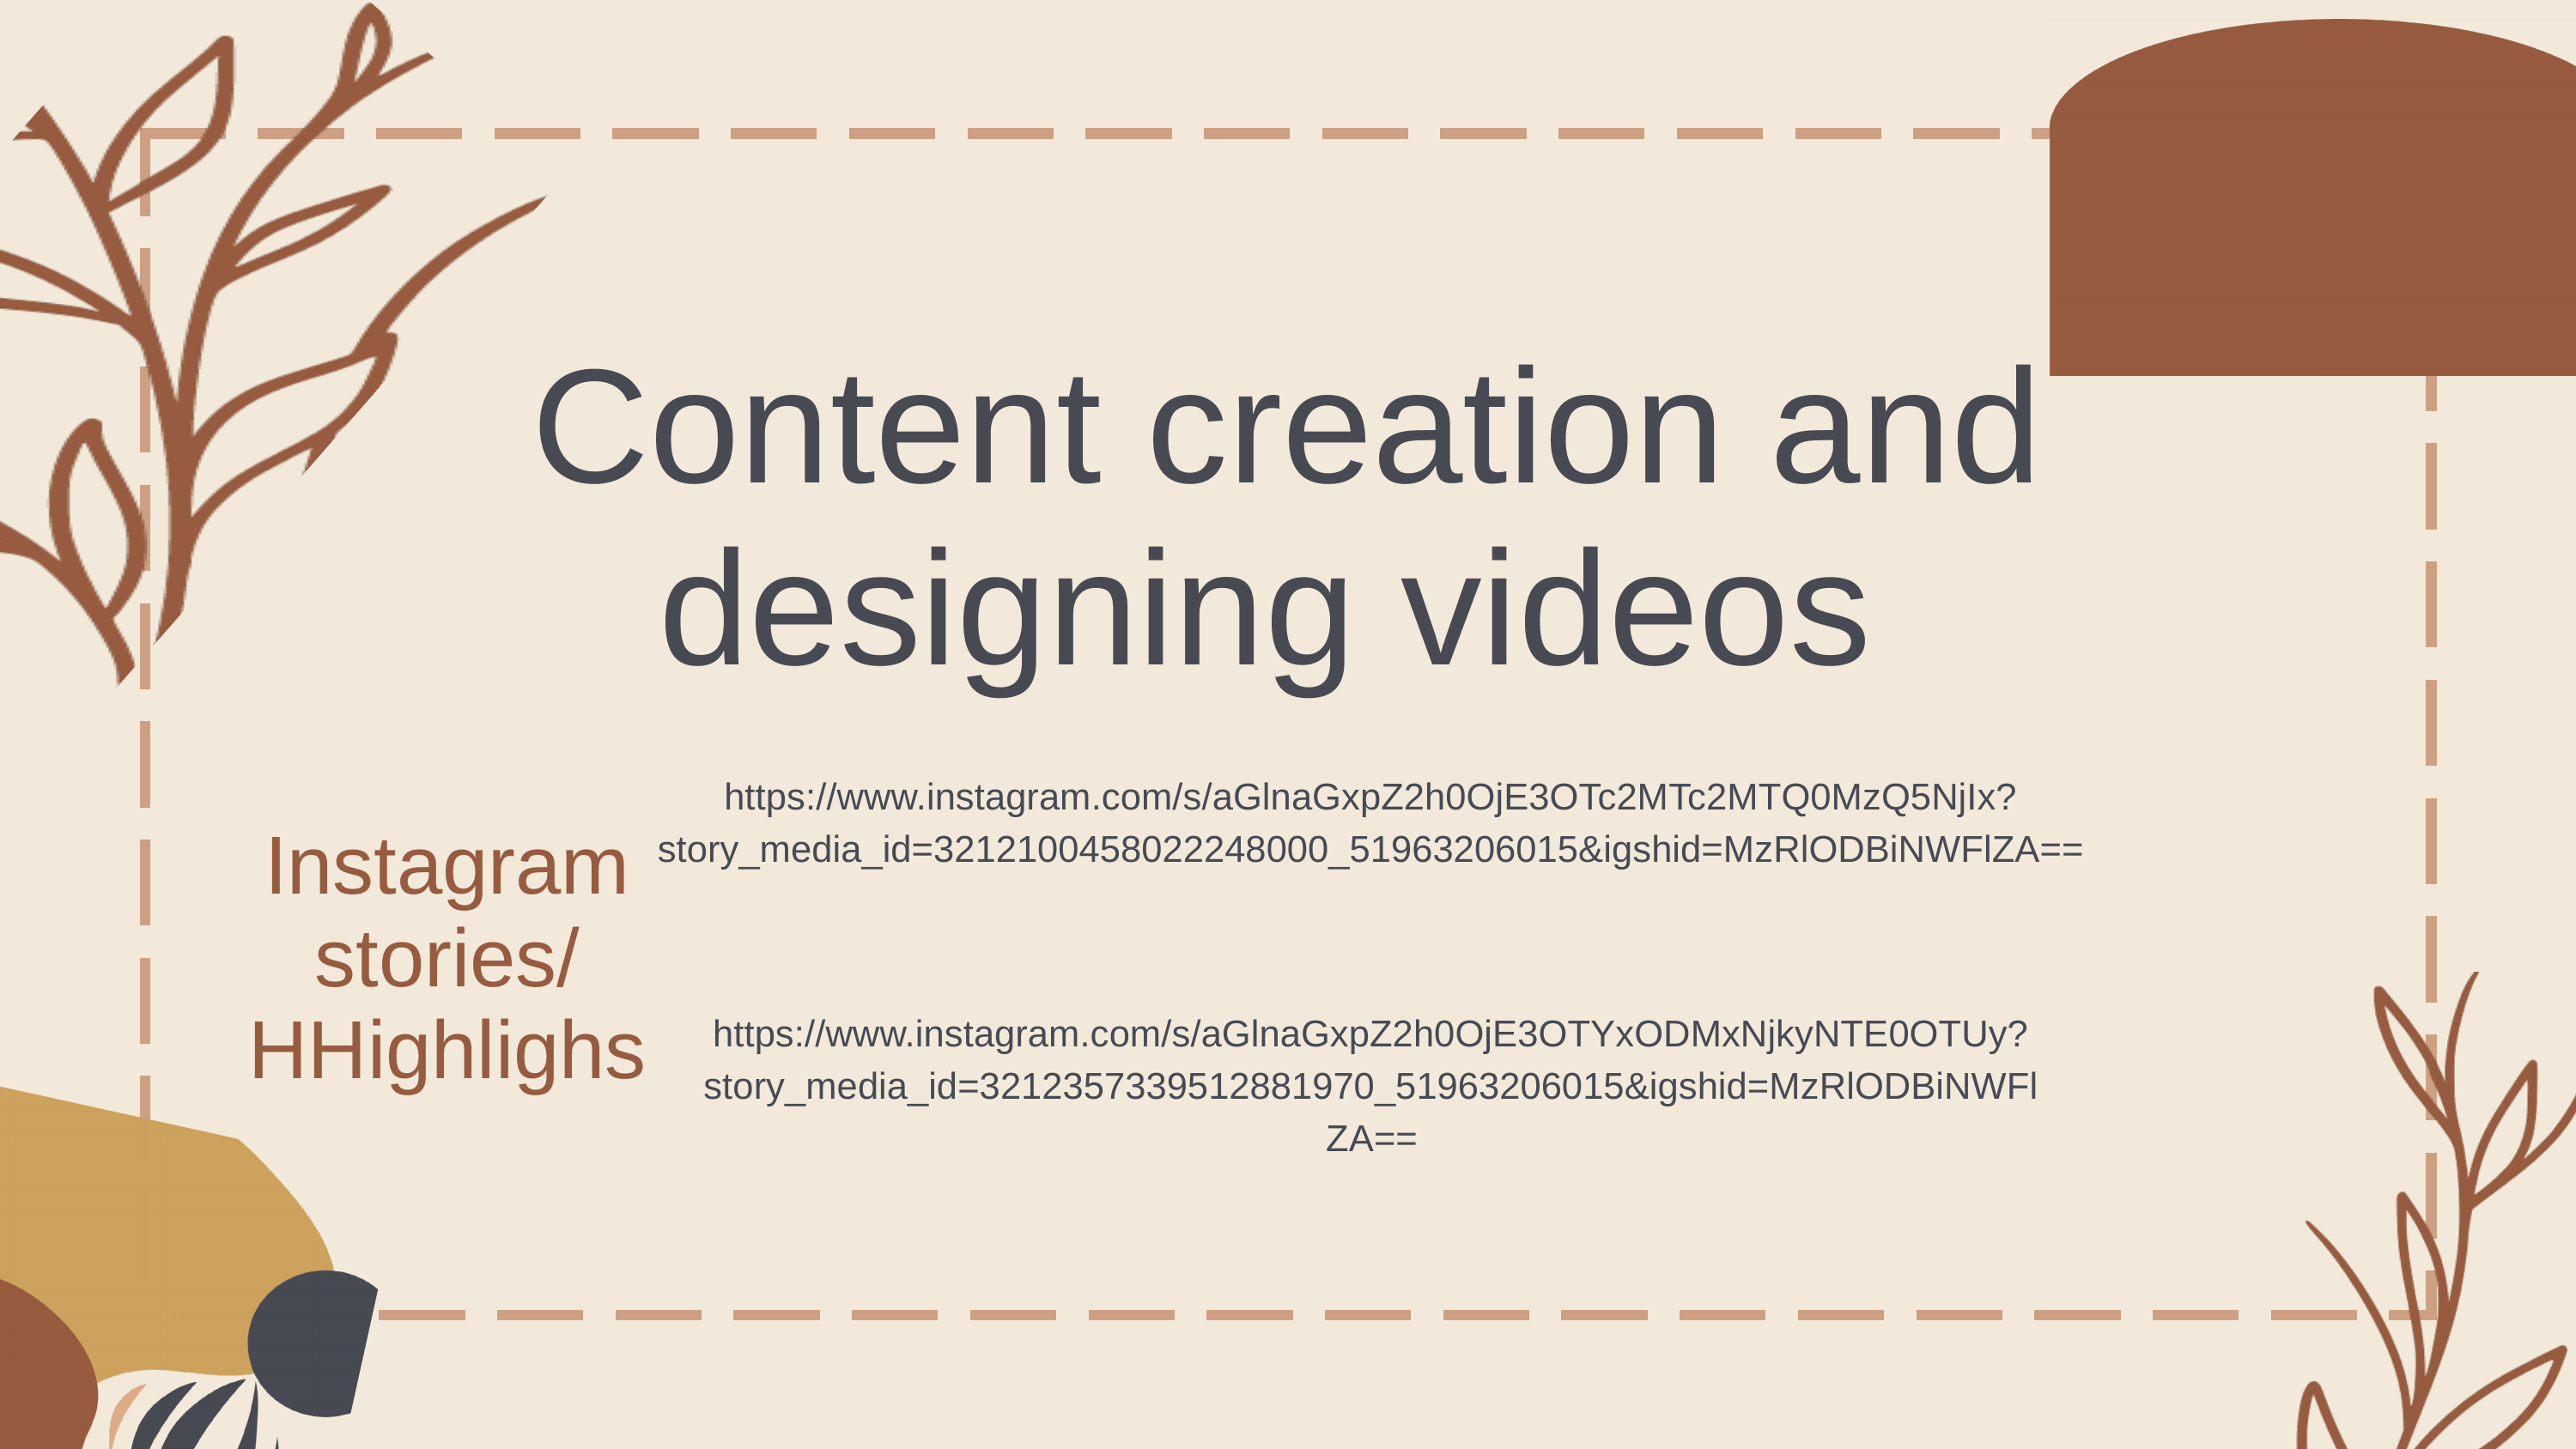

Content creation and designing videos
https://www.instagram.com/s/aGlnaGxpZ2h0OjE3OTc2MTc2MTQ0MzQ5NjIx?story_media_id=3212100458022248000_51963206015&igshid=MzRlODBiNWFlZA==
Instagram stories/
HHighlighs

https://www.instagram.com/s/aGlnaGxpZ2h0OjE3OTYxODMxNjkyNTE0OTUy?story_media_id=3212357339512881970_51963206015&igshid=MzRlODBiNWFlZA==